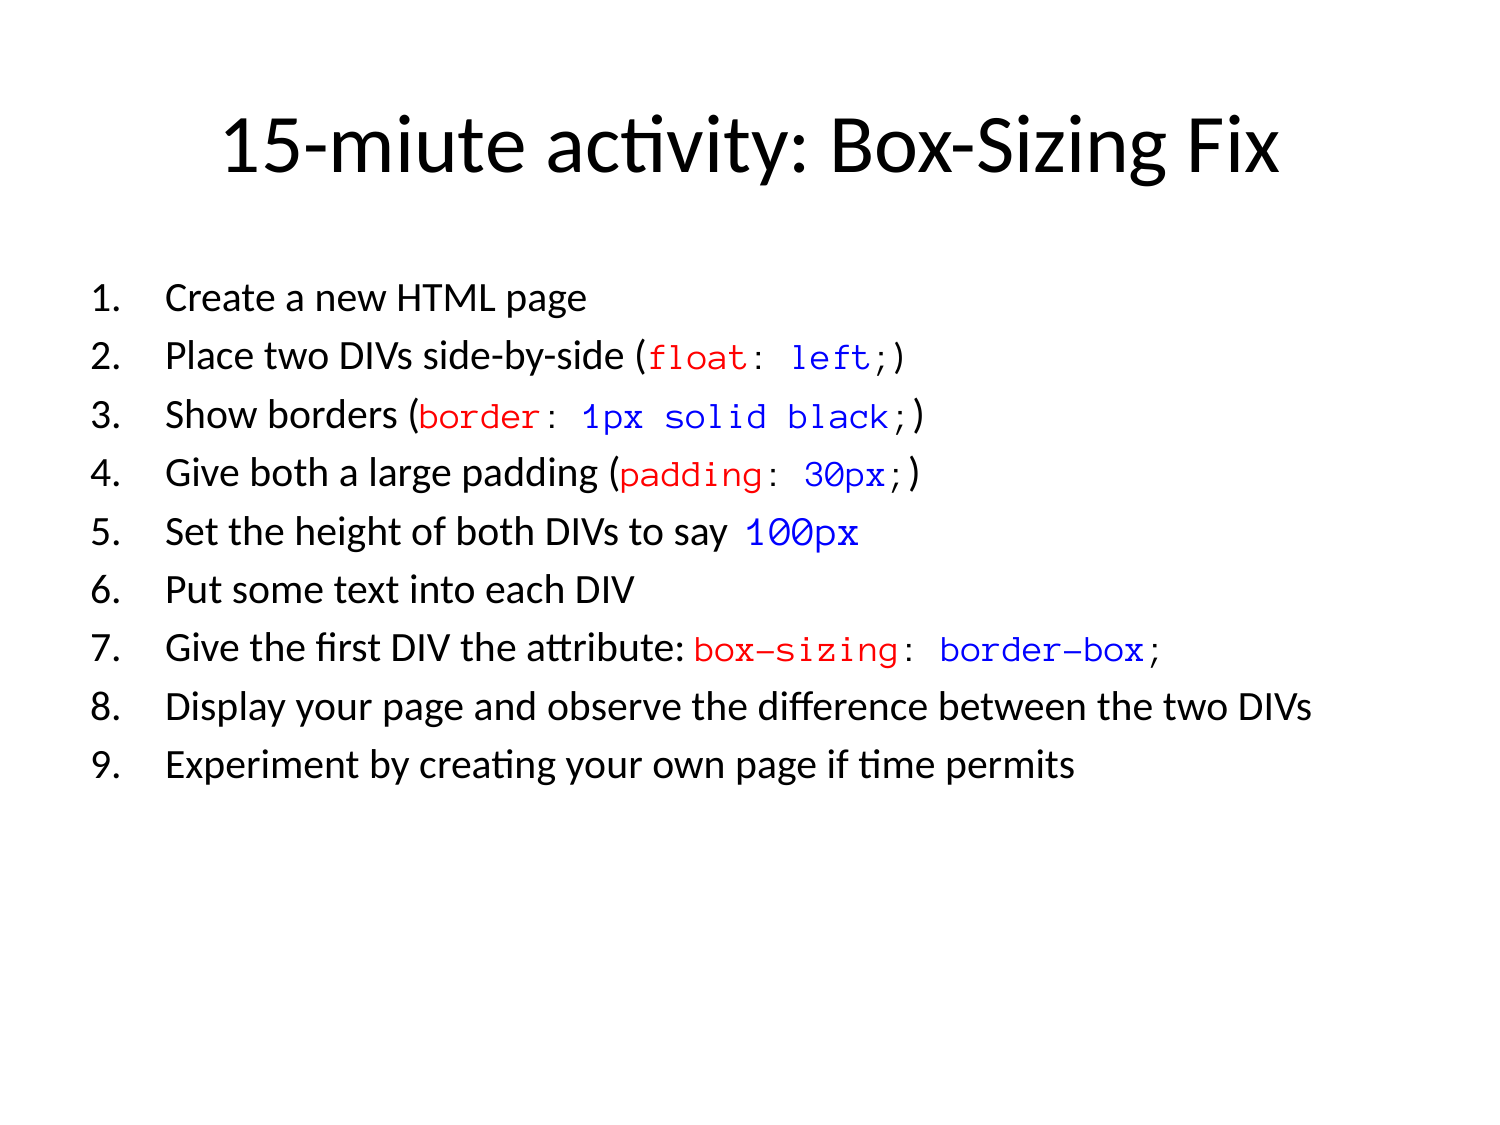

# 15-miute activity: Box-Sizing Fix
Create a new HTML page
Place two DIVs side-by-side (float: left;)
Show borders (border: 1px solid black;)
Give both a large padding (padding: 30px;)
Set the height of both DIVs to say  100px
Put some text into each DIV
Give the first DIV the attribute: box-sizing: border-box;
Display your page and observe the difference between the two DIVs
Experiment by creating your own page if time permits